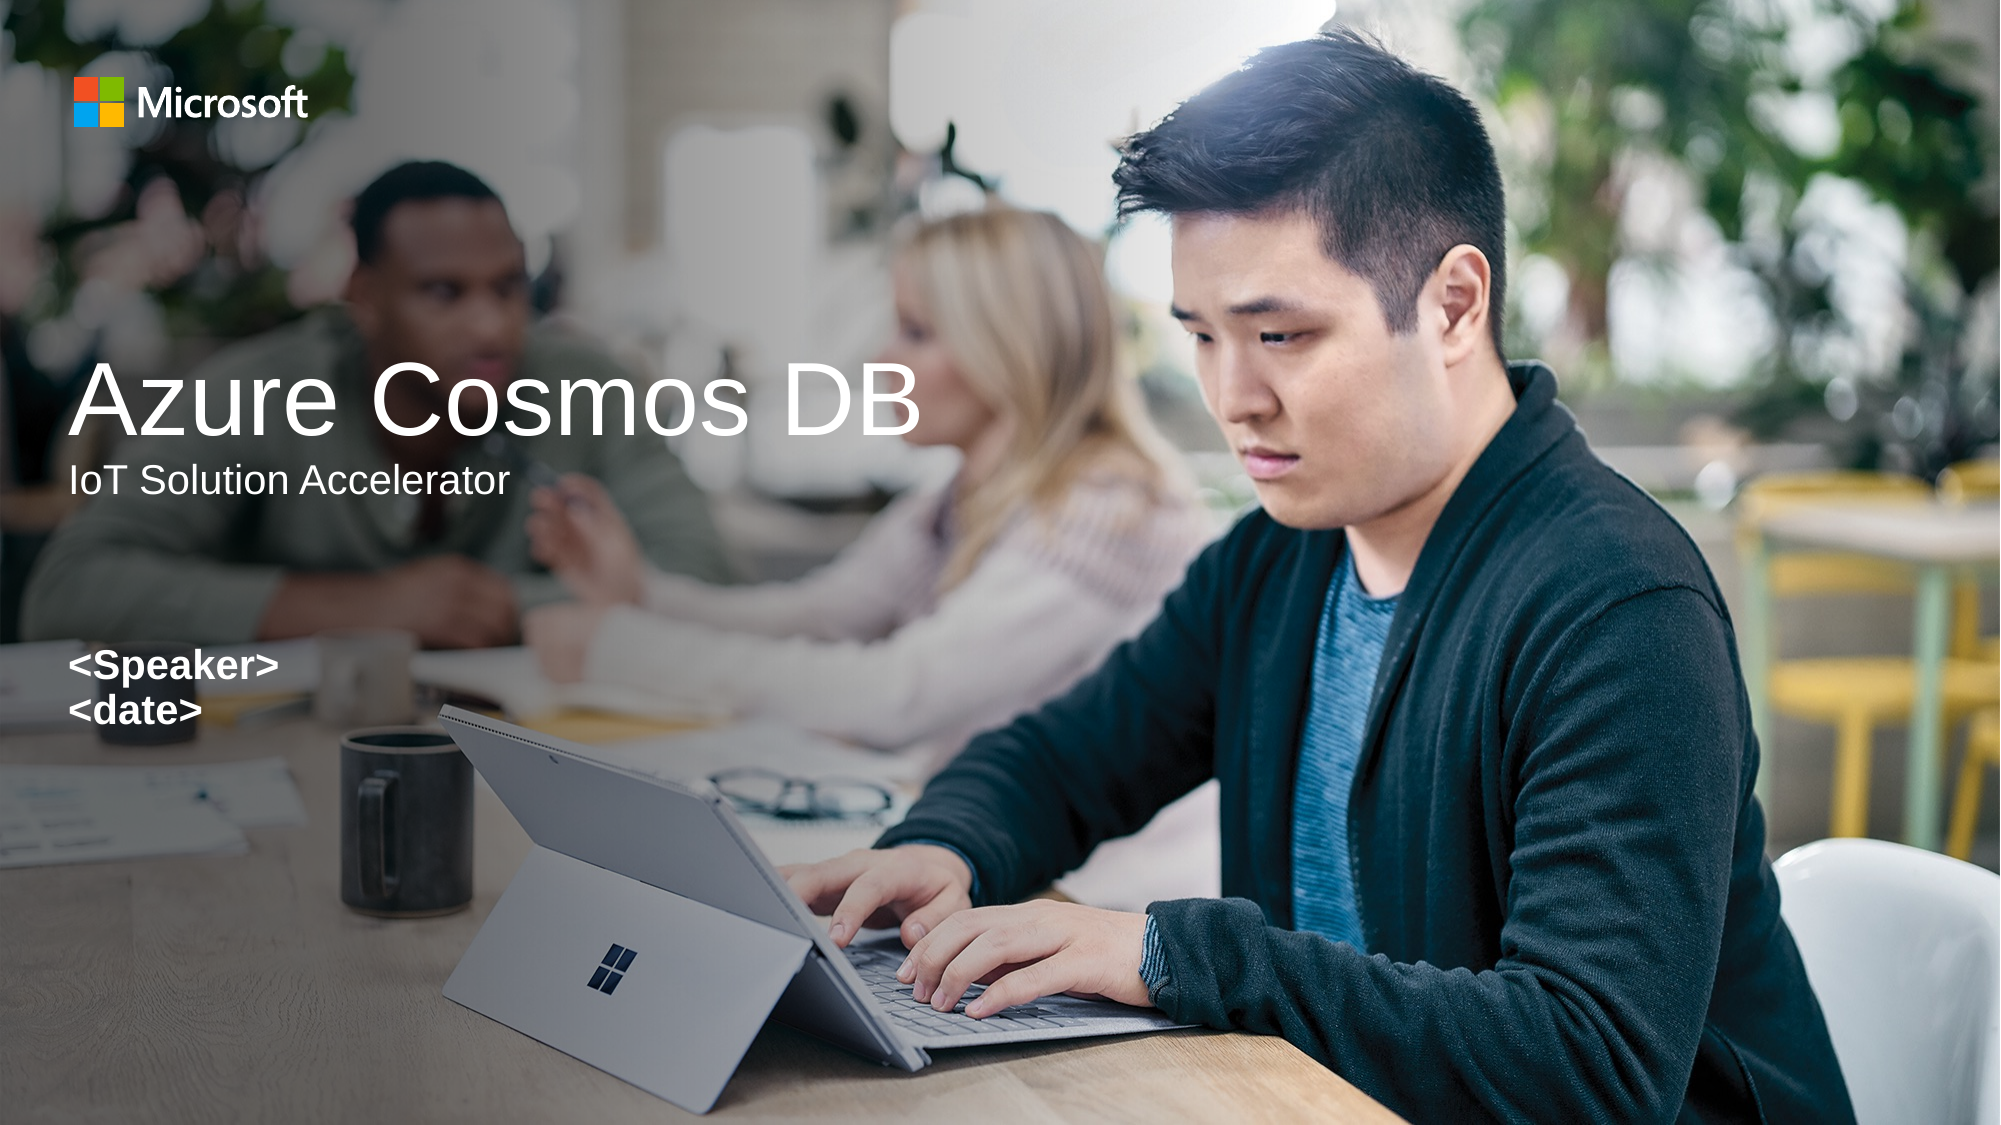

# Azure Cosmos DB IoT Solution Accelerator
<Speaker>
<date>